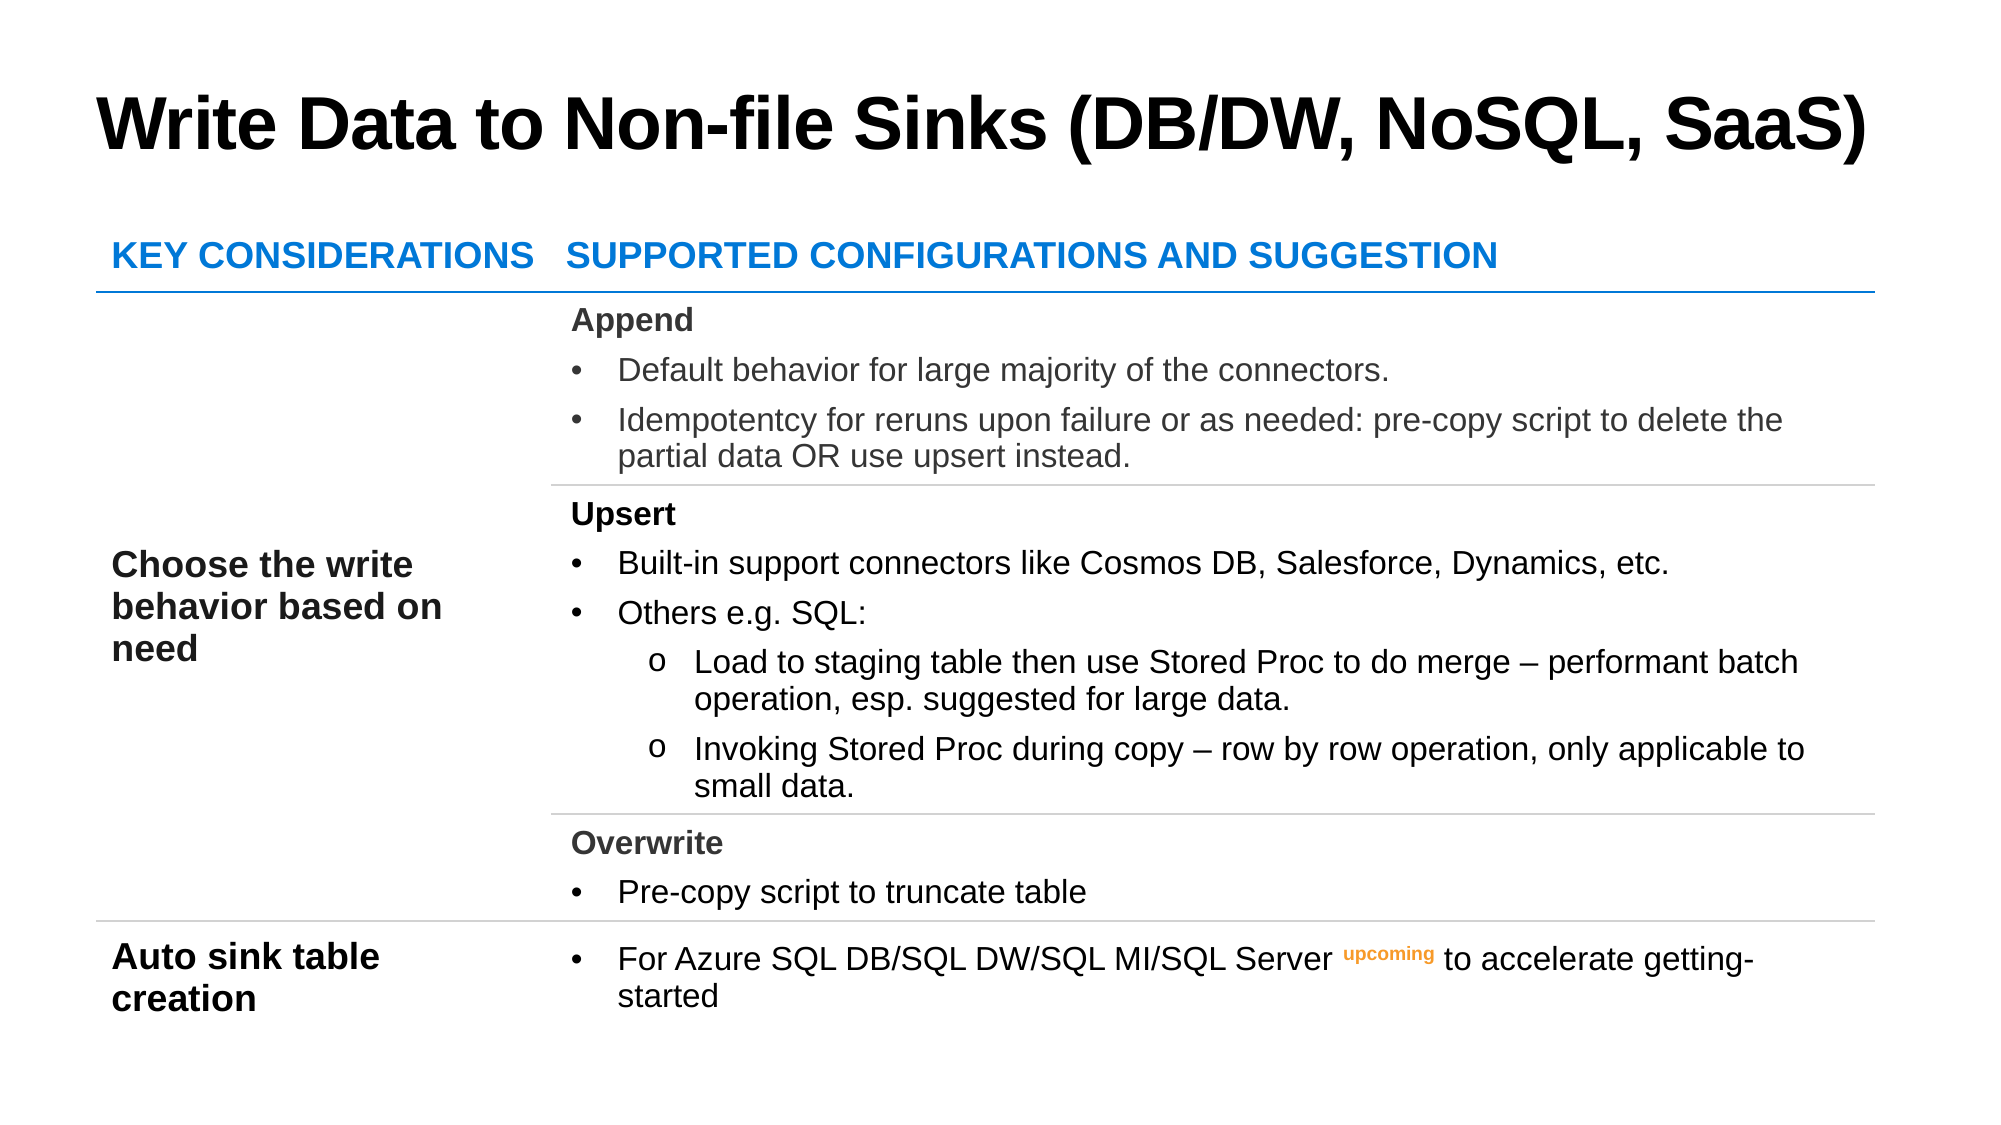

# Write Data to Non-file Sinks (DB/DW, NoSQL, SaaS)
| KEY CONSIDERATIONS | SUPPORTED CONFIGURATIONS AND SUGGESTION |
| --- | --- |
| Choose the write behavior based on need | Append Default behavior for large majority of the connectors. Idempotentcy for reruns upon failure or as needed: pre-copy script to delete the partial data OR use upsert instead. |
|  | Upsert Built-in support connectors like Cosmos DB, Salesforce, Dynamics, etc. Others e.g. SQL: Load to staging table then use Stored Proc to do merge – performant batch operation, esp. suggested for large data. Invoking Stored Proc during copy – row by row operation, only applicable to small data. |
|  | Overwrite Pre-copy script to truncate table |
| Auto sink table creation | For Azure SQL DB/SQL DW/SQL MI/SQL Server upcoming to accelerate getting-started |